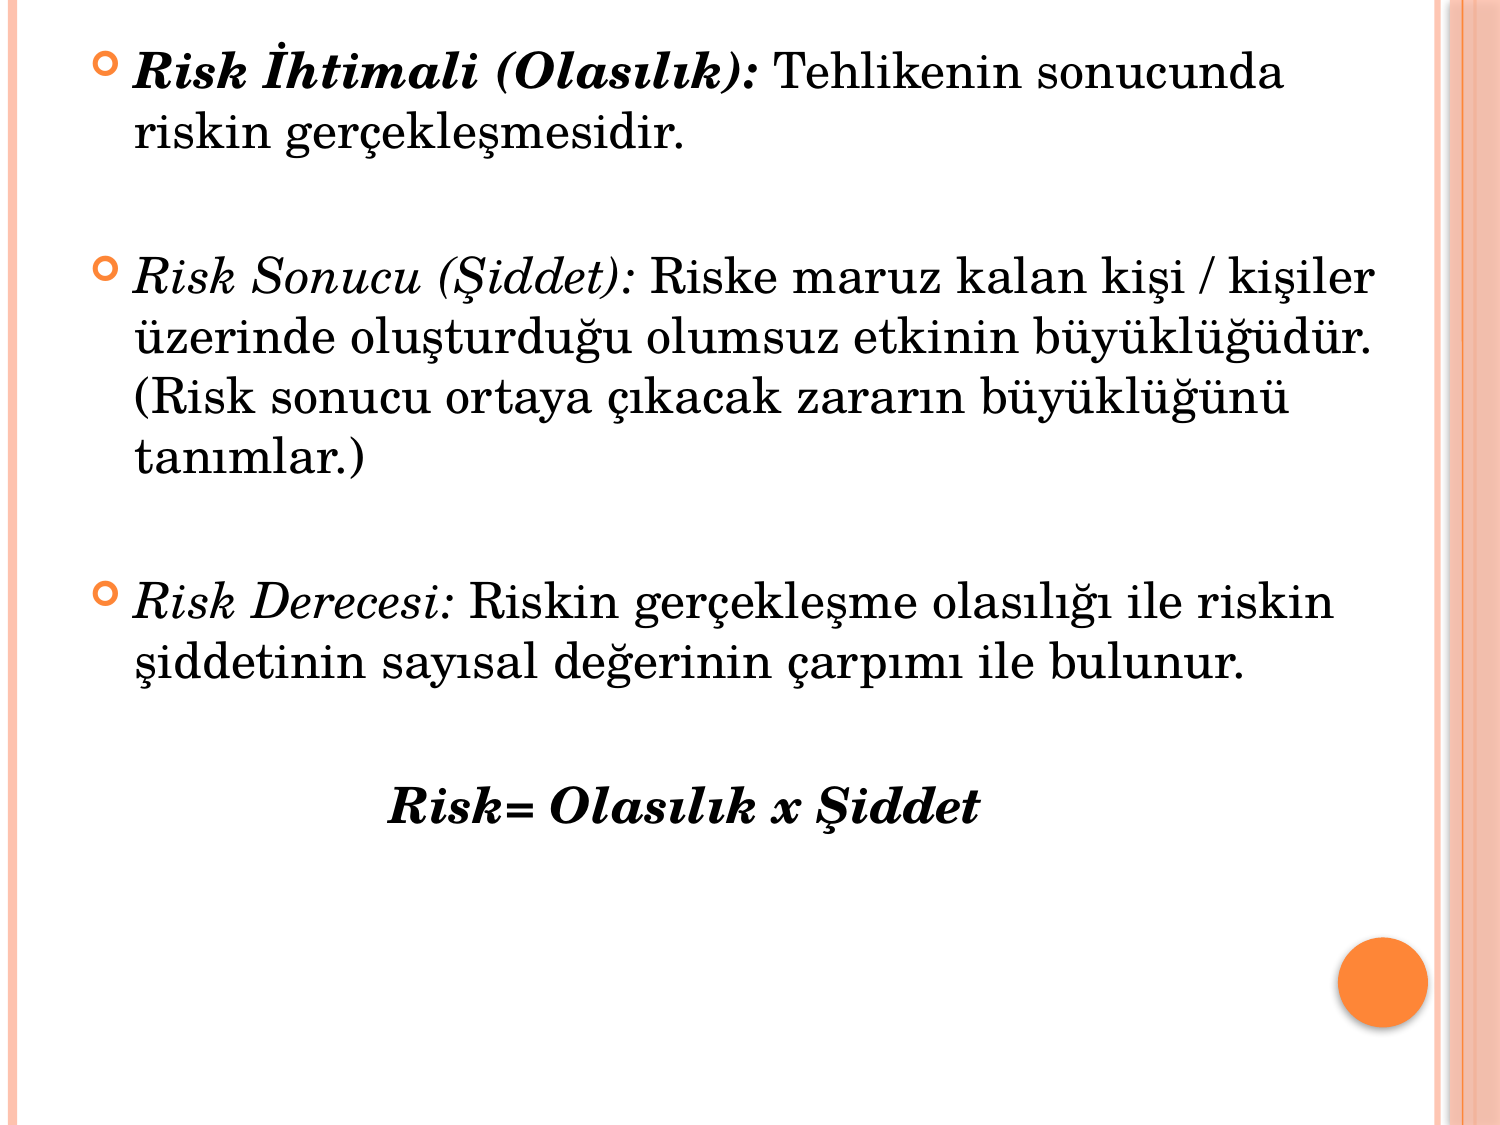

Risk İhtimali (Olasılık): Tehlikenin sonucunda riskin gerçekleşmesidir.

Risk Sonucu (Şiddet): Riske maruz kalan kişi / kişiler üzerinde oluşturduğu olumsuz etkinin büyüklüğüdür. (Risk sonucu ortaya çıkacak zararın büyüklüğünü tanımlar.)

Risk Derecesi: Riskin gerçekleşme olasılığı ile riskin şiddetinin sayısal değerinin çarpımı ile bulunur.

		Risk= Olasılık x Şiddet